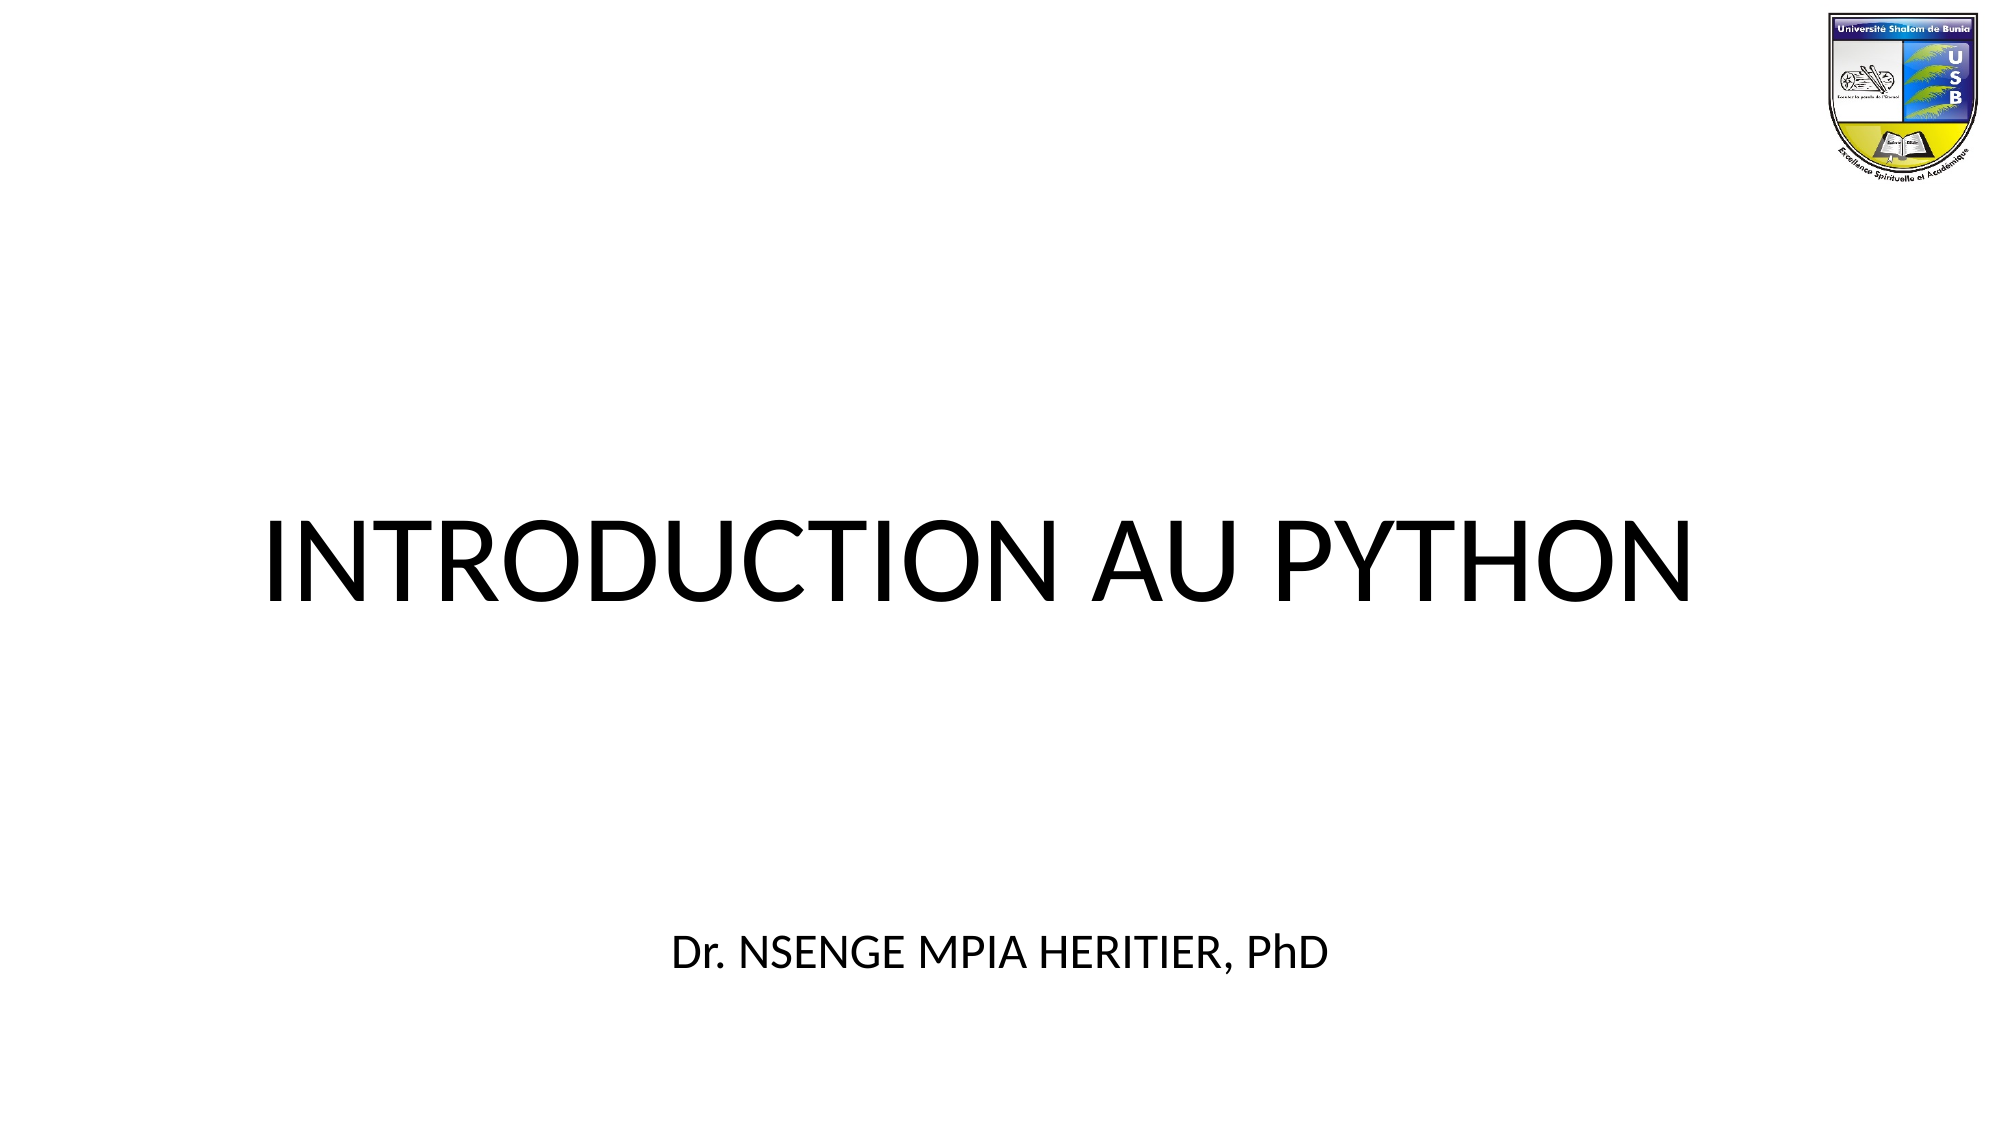

# INTRODUCTION AU PYTHON
Dr. NSENGE MPIA HERITIER, PhD